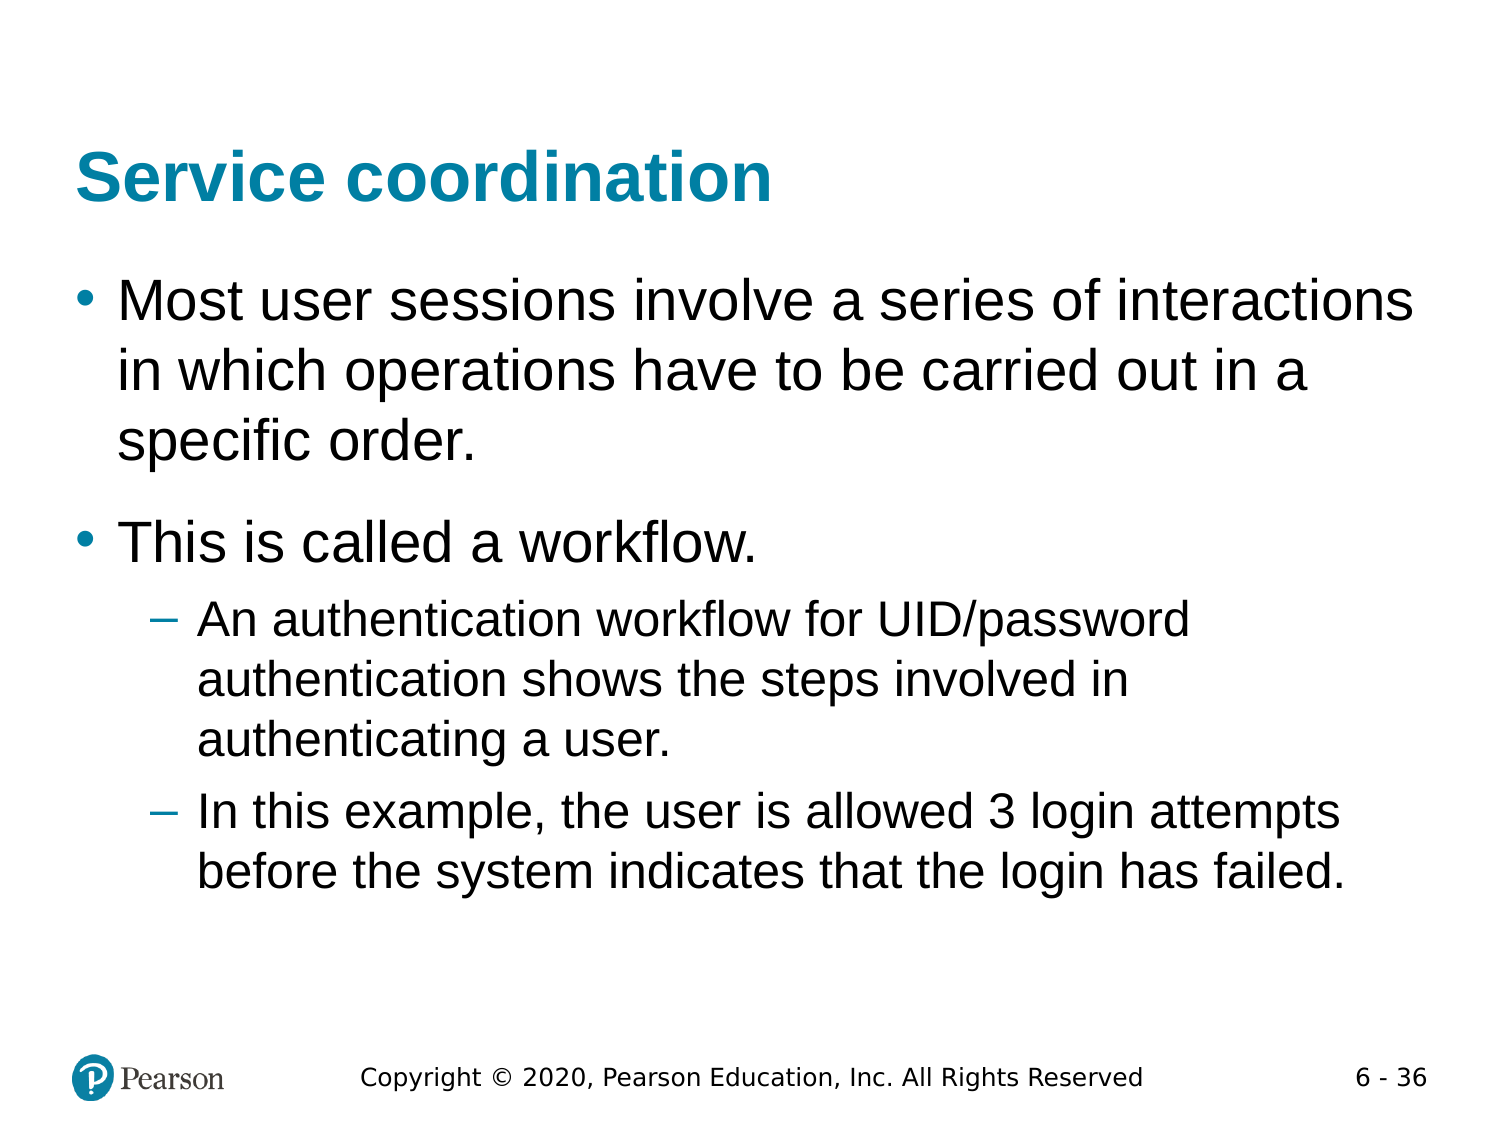

# Service coordination
Most user sessions involve a series of interactions in which operations have to be carried out in a specific order.
This is called a workflow.
An authentication workflow for UID/password authentication shows the steps involved in authenticating a user.
In this example, the user is allowed 3 login attempts before the system indicates that the login has failed.